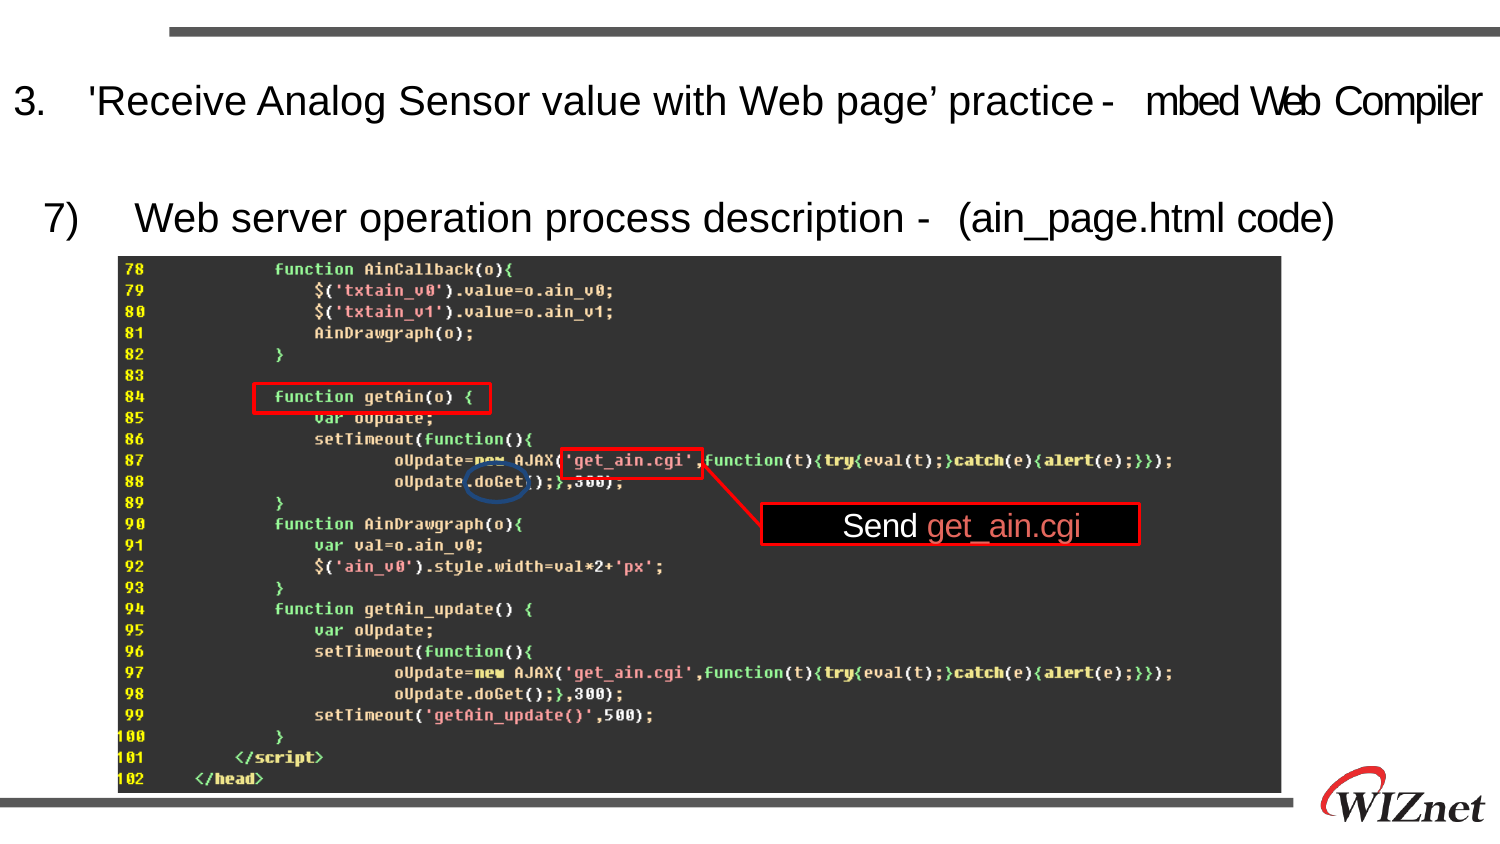

# 3.	 'Receive Analog Sensor value with Web page’ practice   - mbed Web Compiler
7)	 Web server operation process description - (ain_page.html code)

Send get_ain.cgi